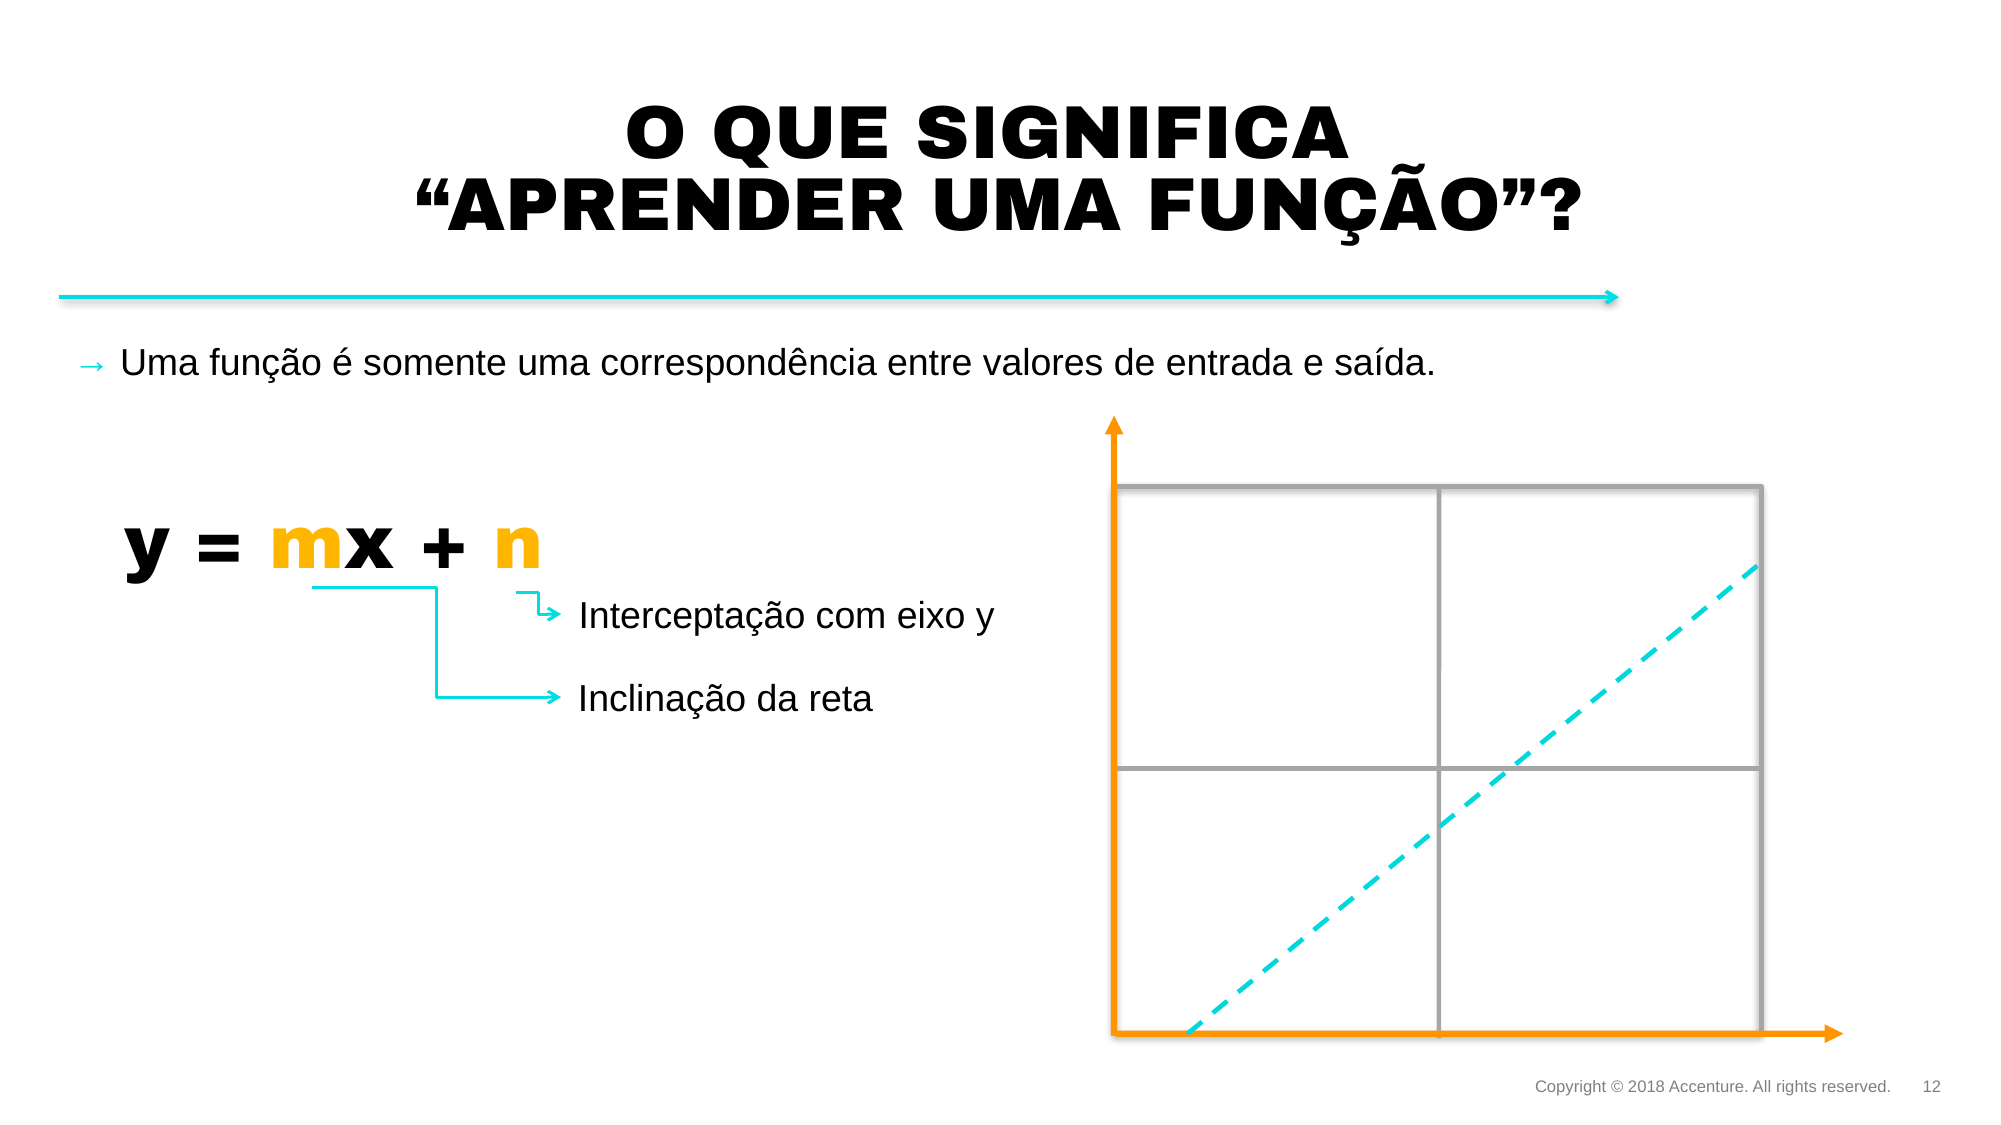

# O que significa “aprender uma função”?
Uma função é somente uma correspondência entre valores de entrada e saída.

y = mx + n

Interceptação com eixo y
Inclinação da reta

Copyright © 2018 Accenture. All rights reserved.
12